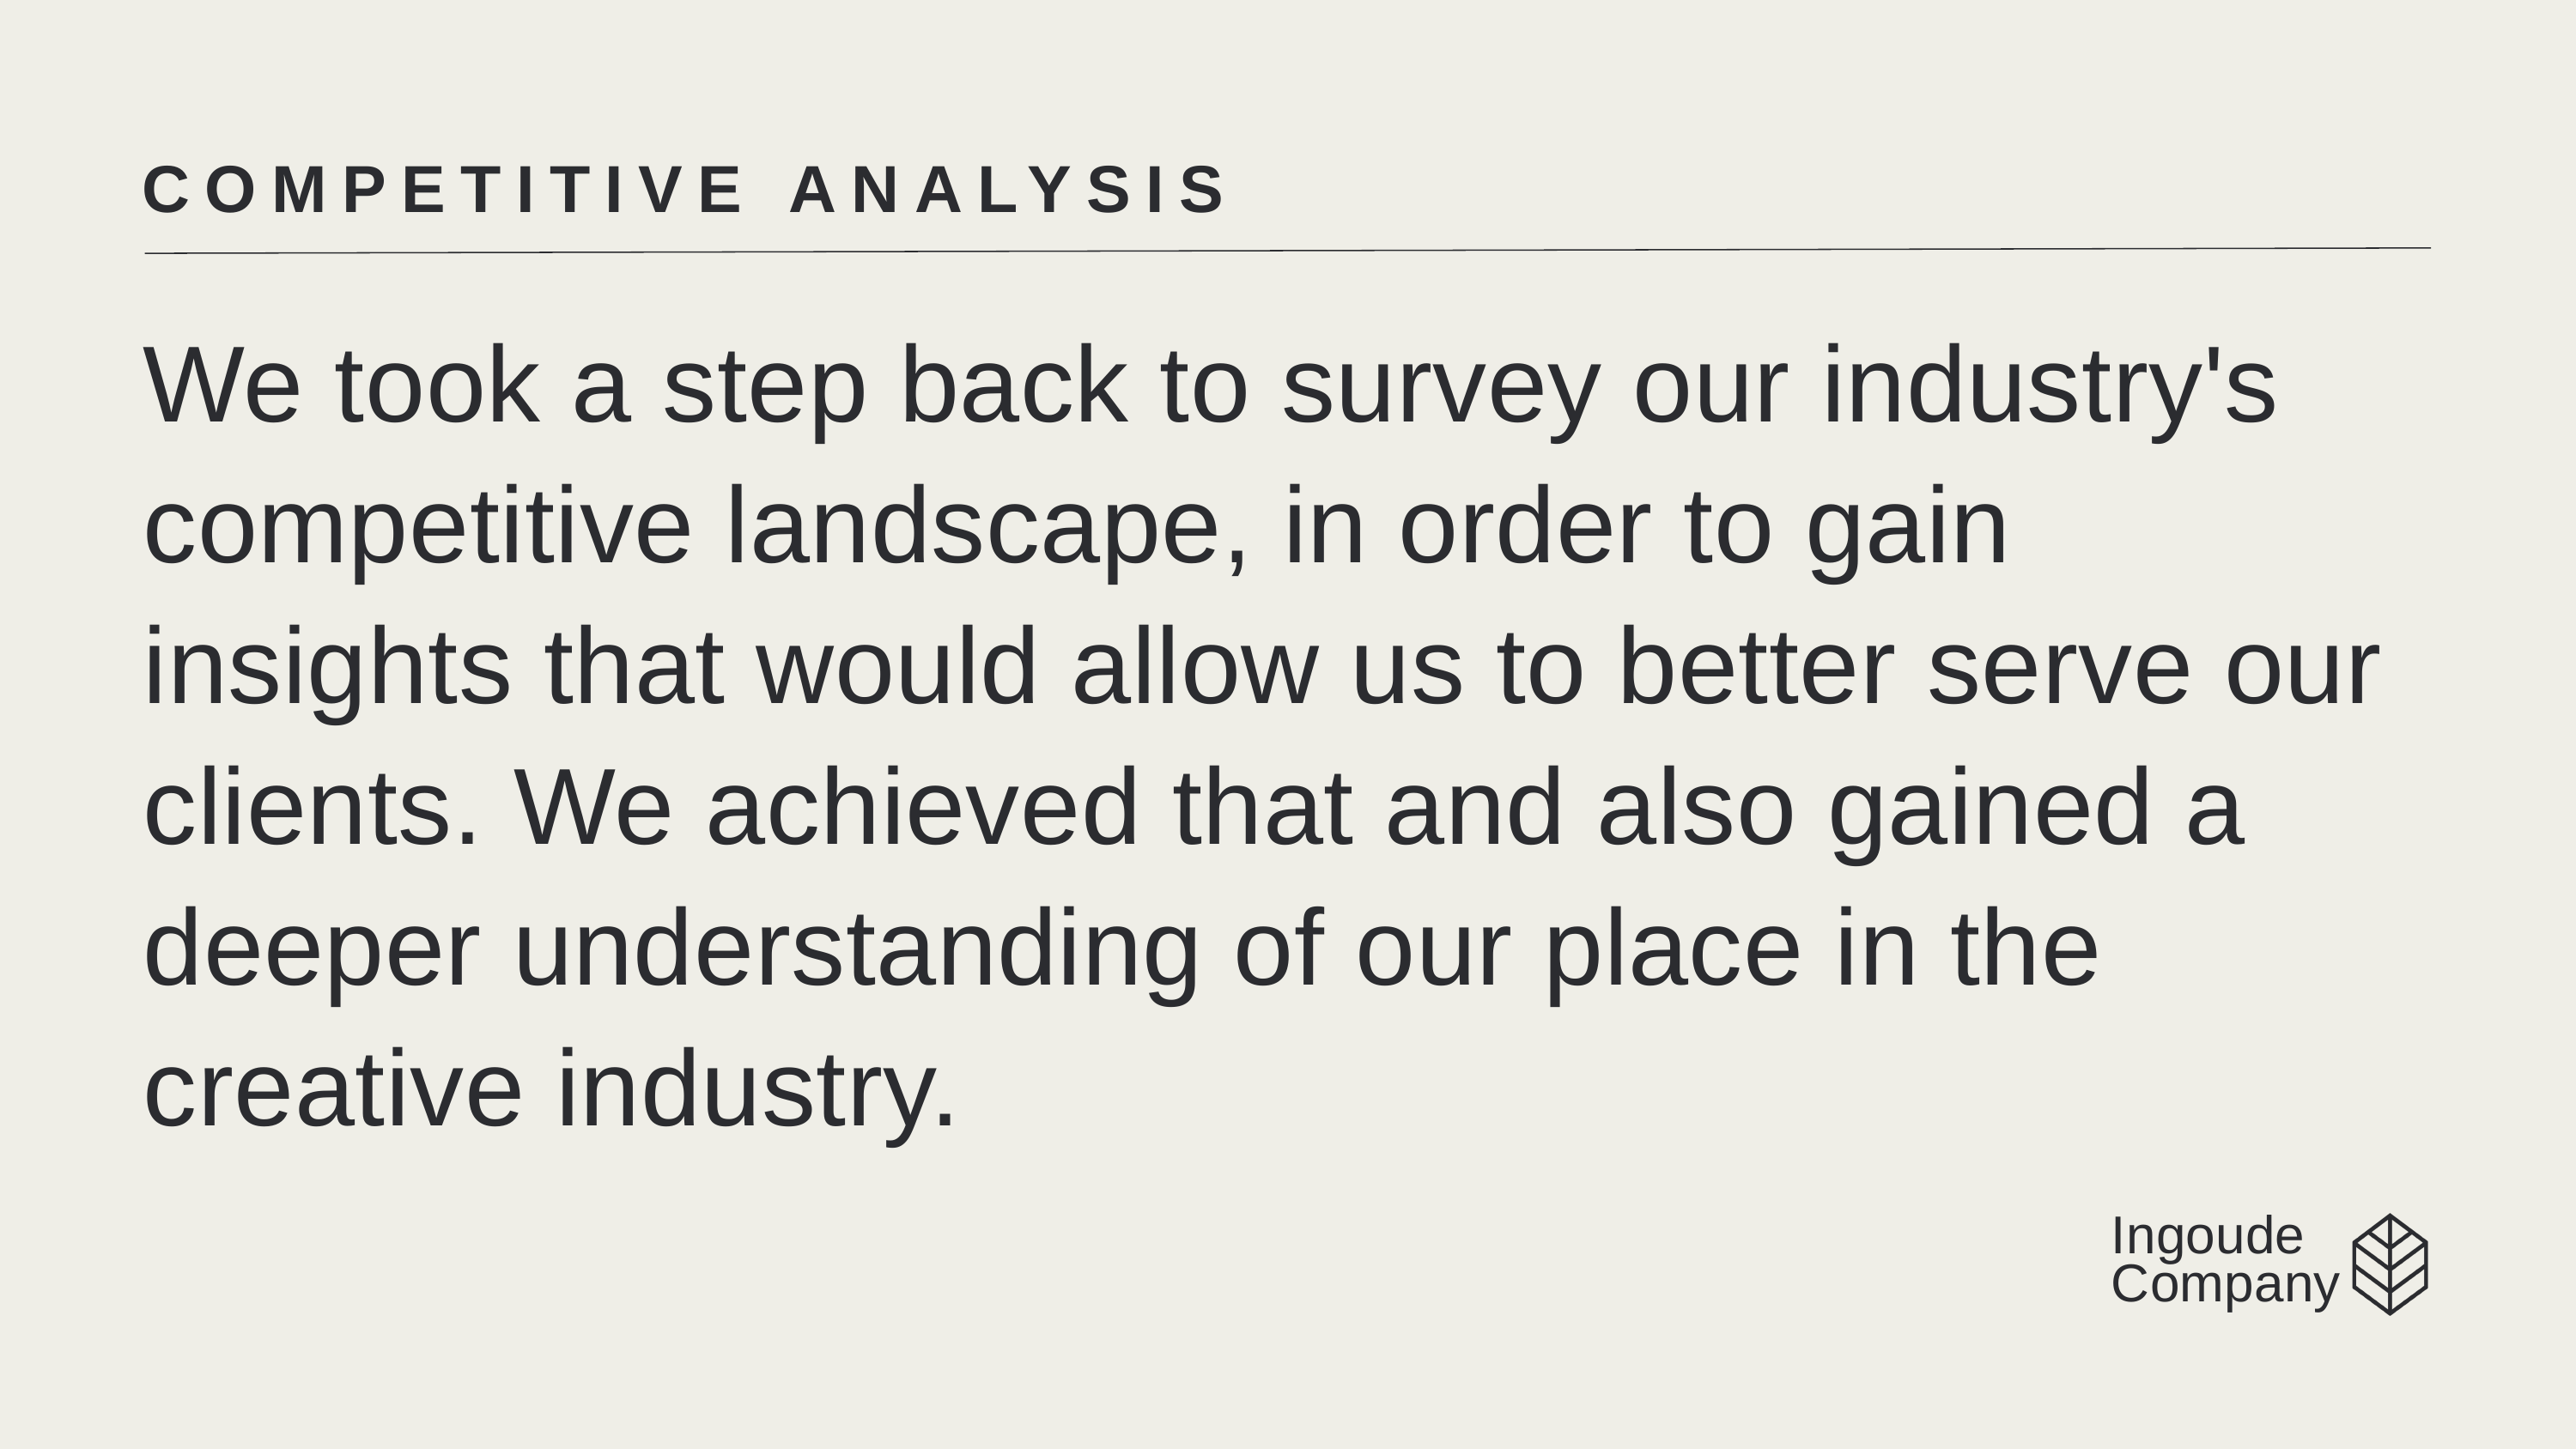

COMPETITIVE ANALYSIS

We took a step back to survey our industry's competitive landscape, in order to gain insights that would allow us to better serve our clients. We achieved that and also gained a deeper understanding of our place in the creative industry.

Ingoude Company